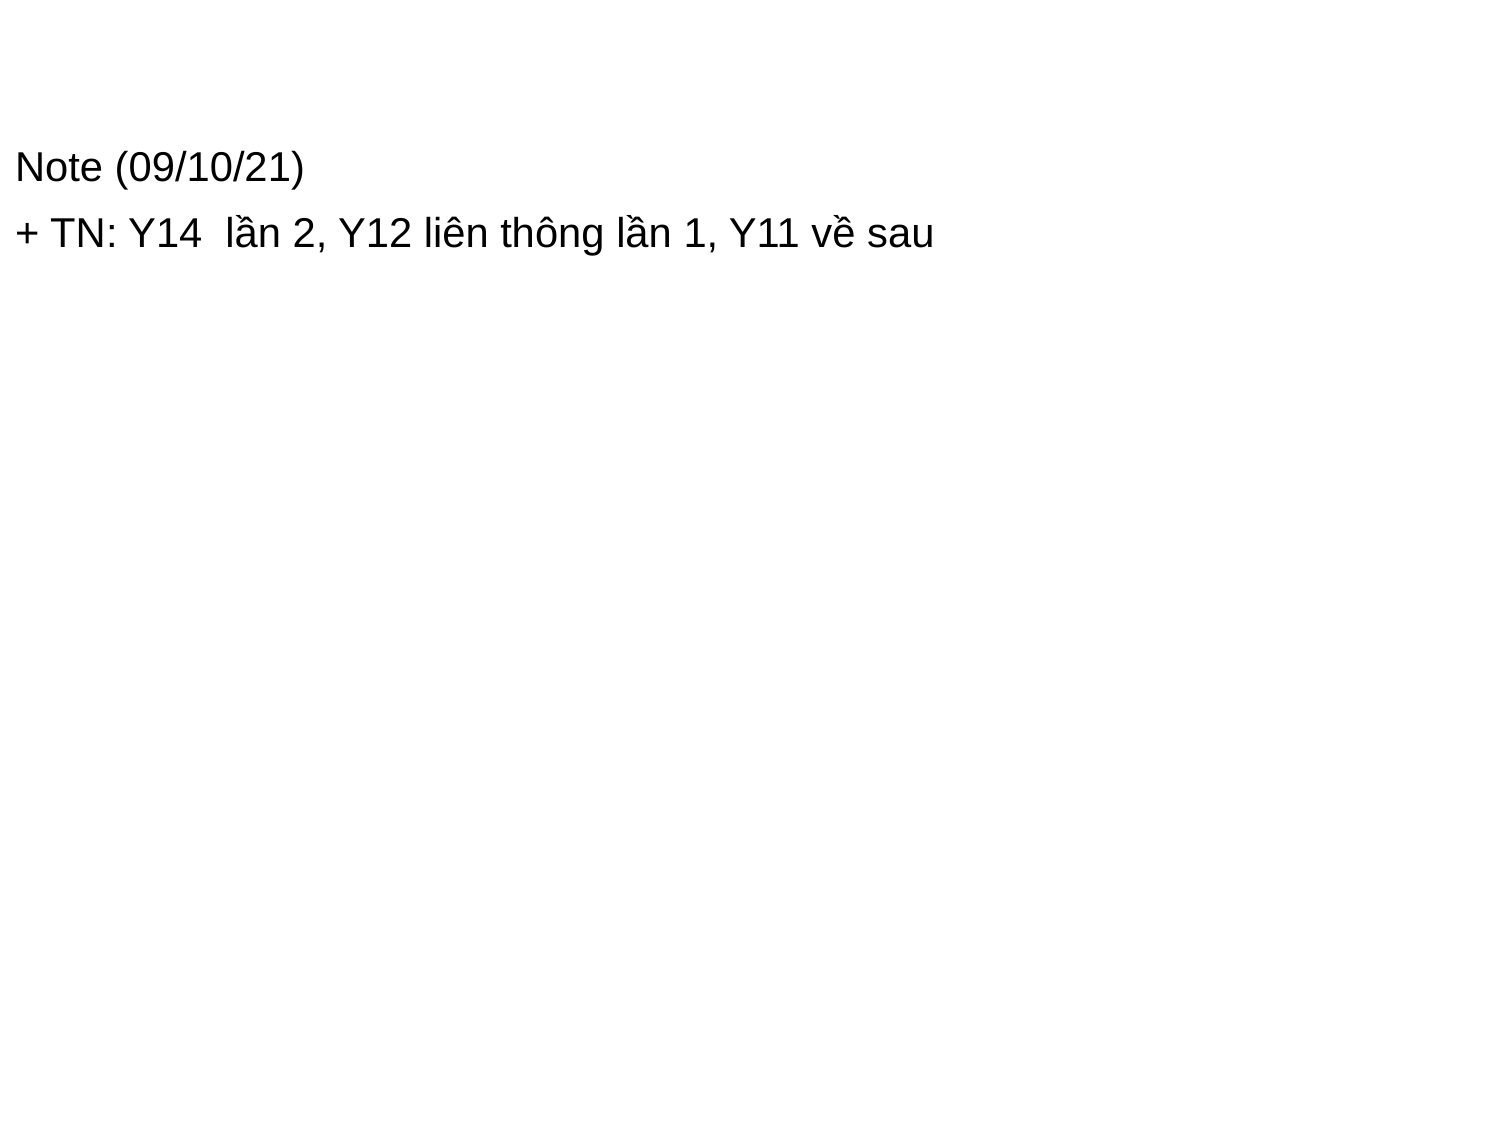

Note (09/10/21)
+ TN: Y14  lần 2, Y12 liên thông lần 1, Y11 về sau